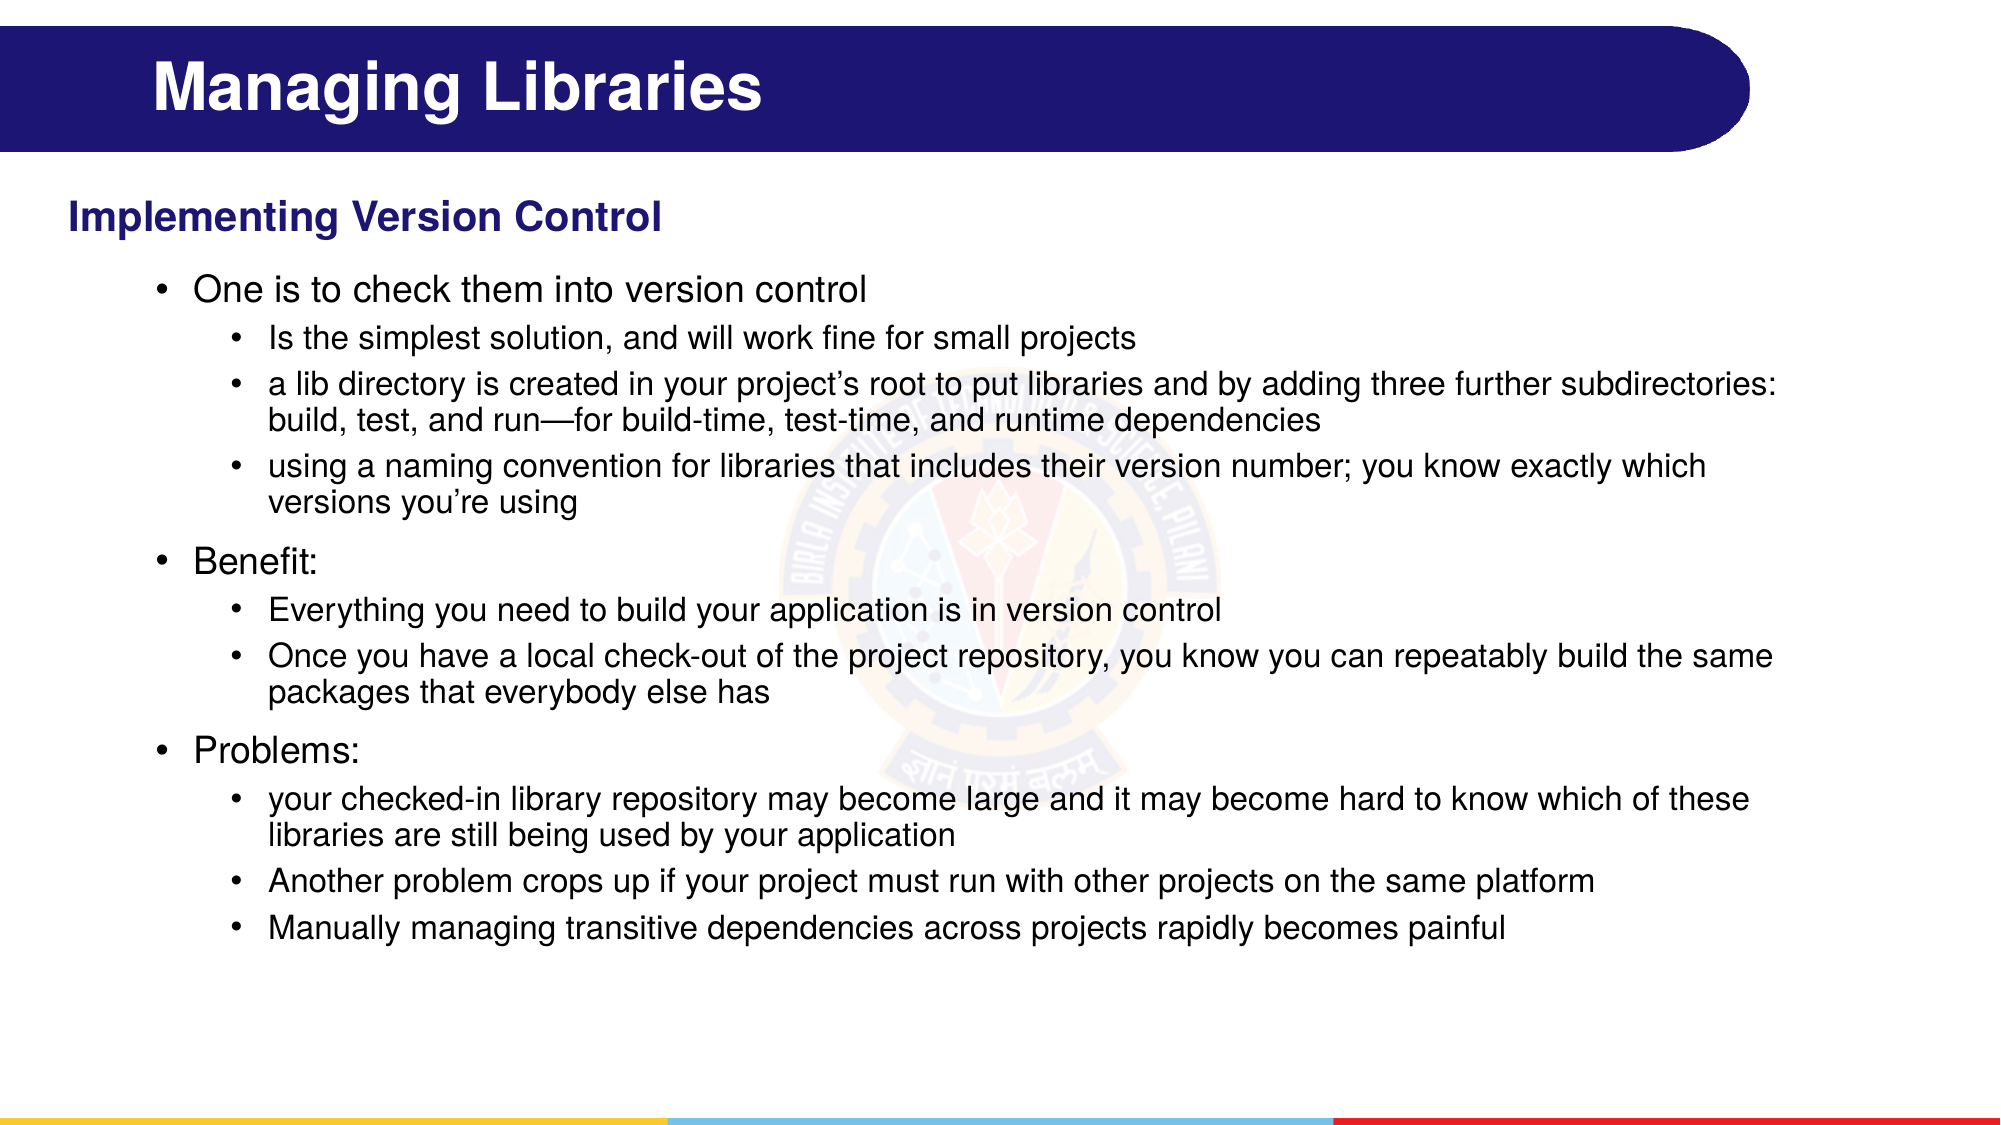

# Managing Libraries
Implementing Version Control
One is to check them into version control
Is the simplest solution, and will work ﬁne for small projects
a lib directory is created in your project’s root to put libraries and by adding three further subdirectories: build, test, and run—for build-time, test-time, and runtime dependencies
using a naming convention for libraries that includes their version number; you know exactly which versions you’re using
Benefit:
Everything you need to build your application is in version control
Once you have a local check-out of the project repository, you know you can repeatably build the same packages that everybody else has
Problems:
your checked-in library repository may become large and it may become hard to know which of these libraries are still being used by your application
Another problem crops up if your project must run with other projects on the same platform
Manually managing transitive dependencies across projects rapidly becomes painful